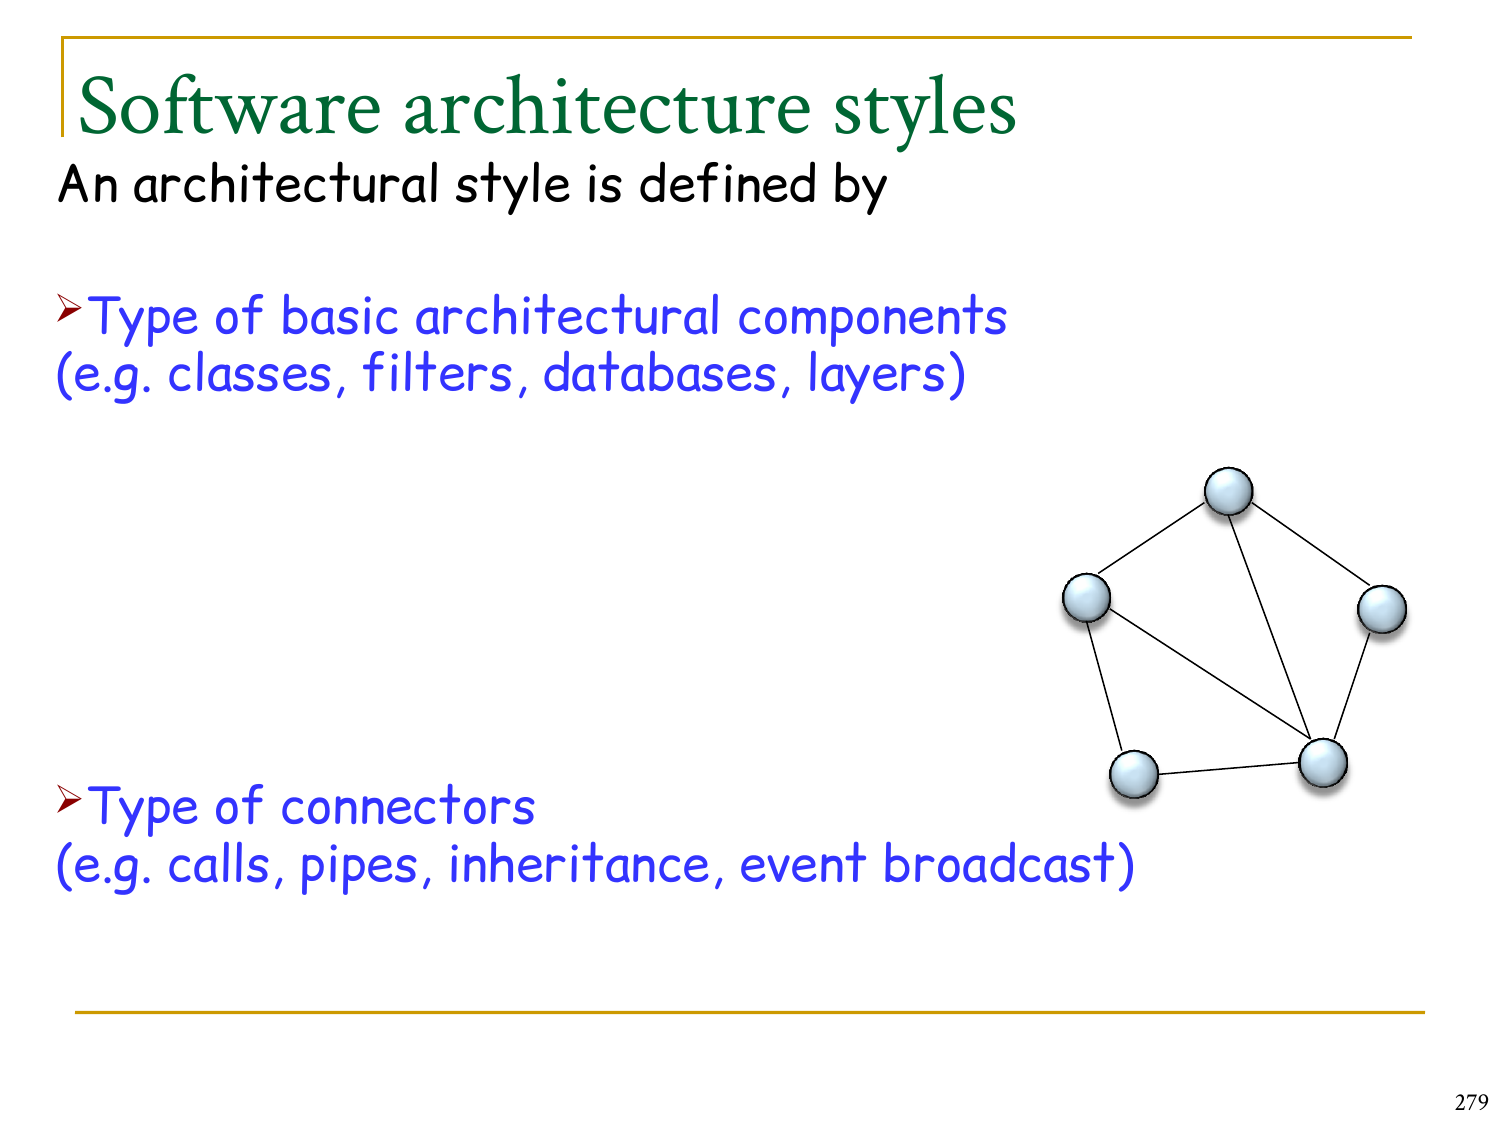

# Software architecture styles
An architectural style is defined by

Type of basic architectural components
(e.g. classes, filters, databases, layers)

Type of connectors
(e.g. calls, pipes, inheritance, event broadcast)

279